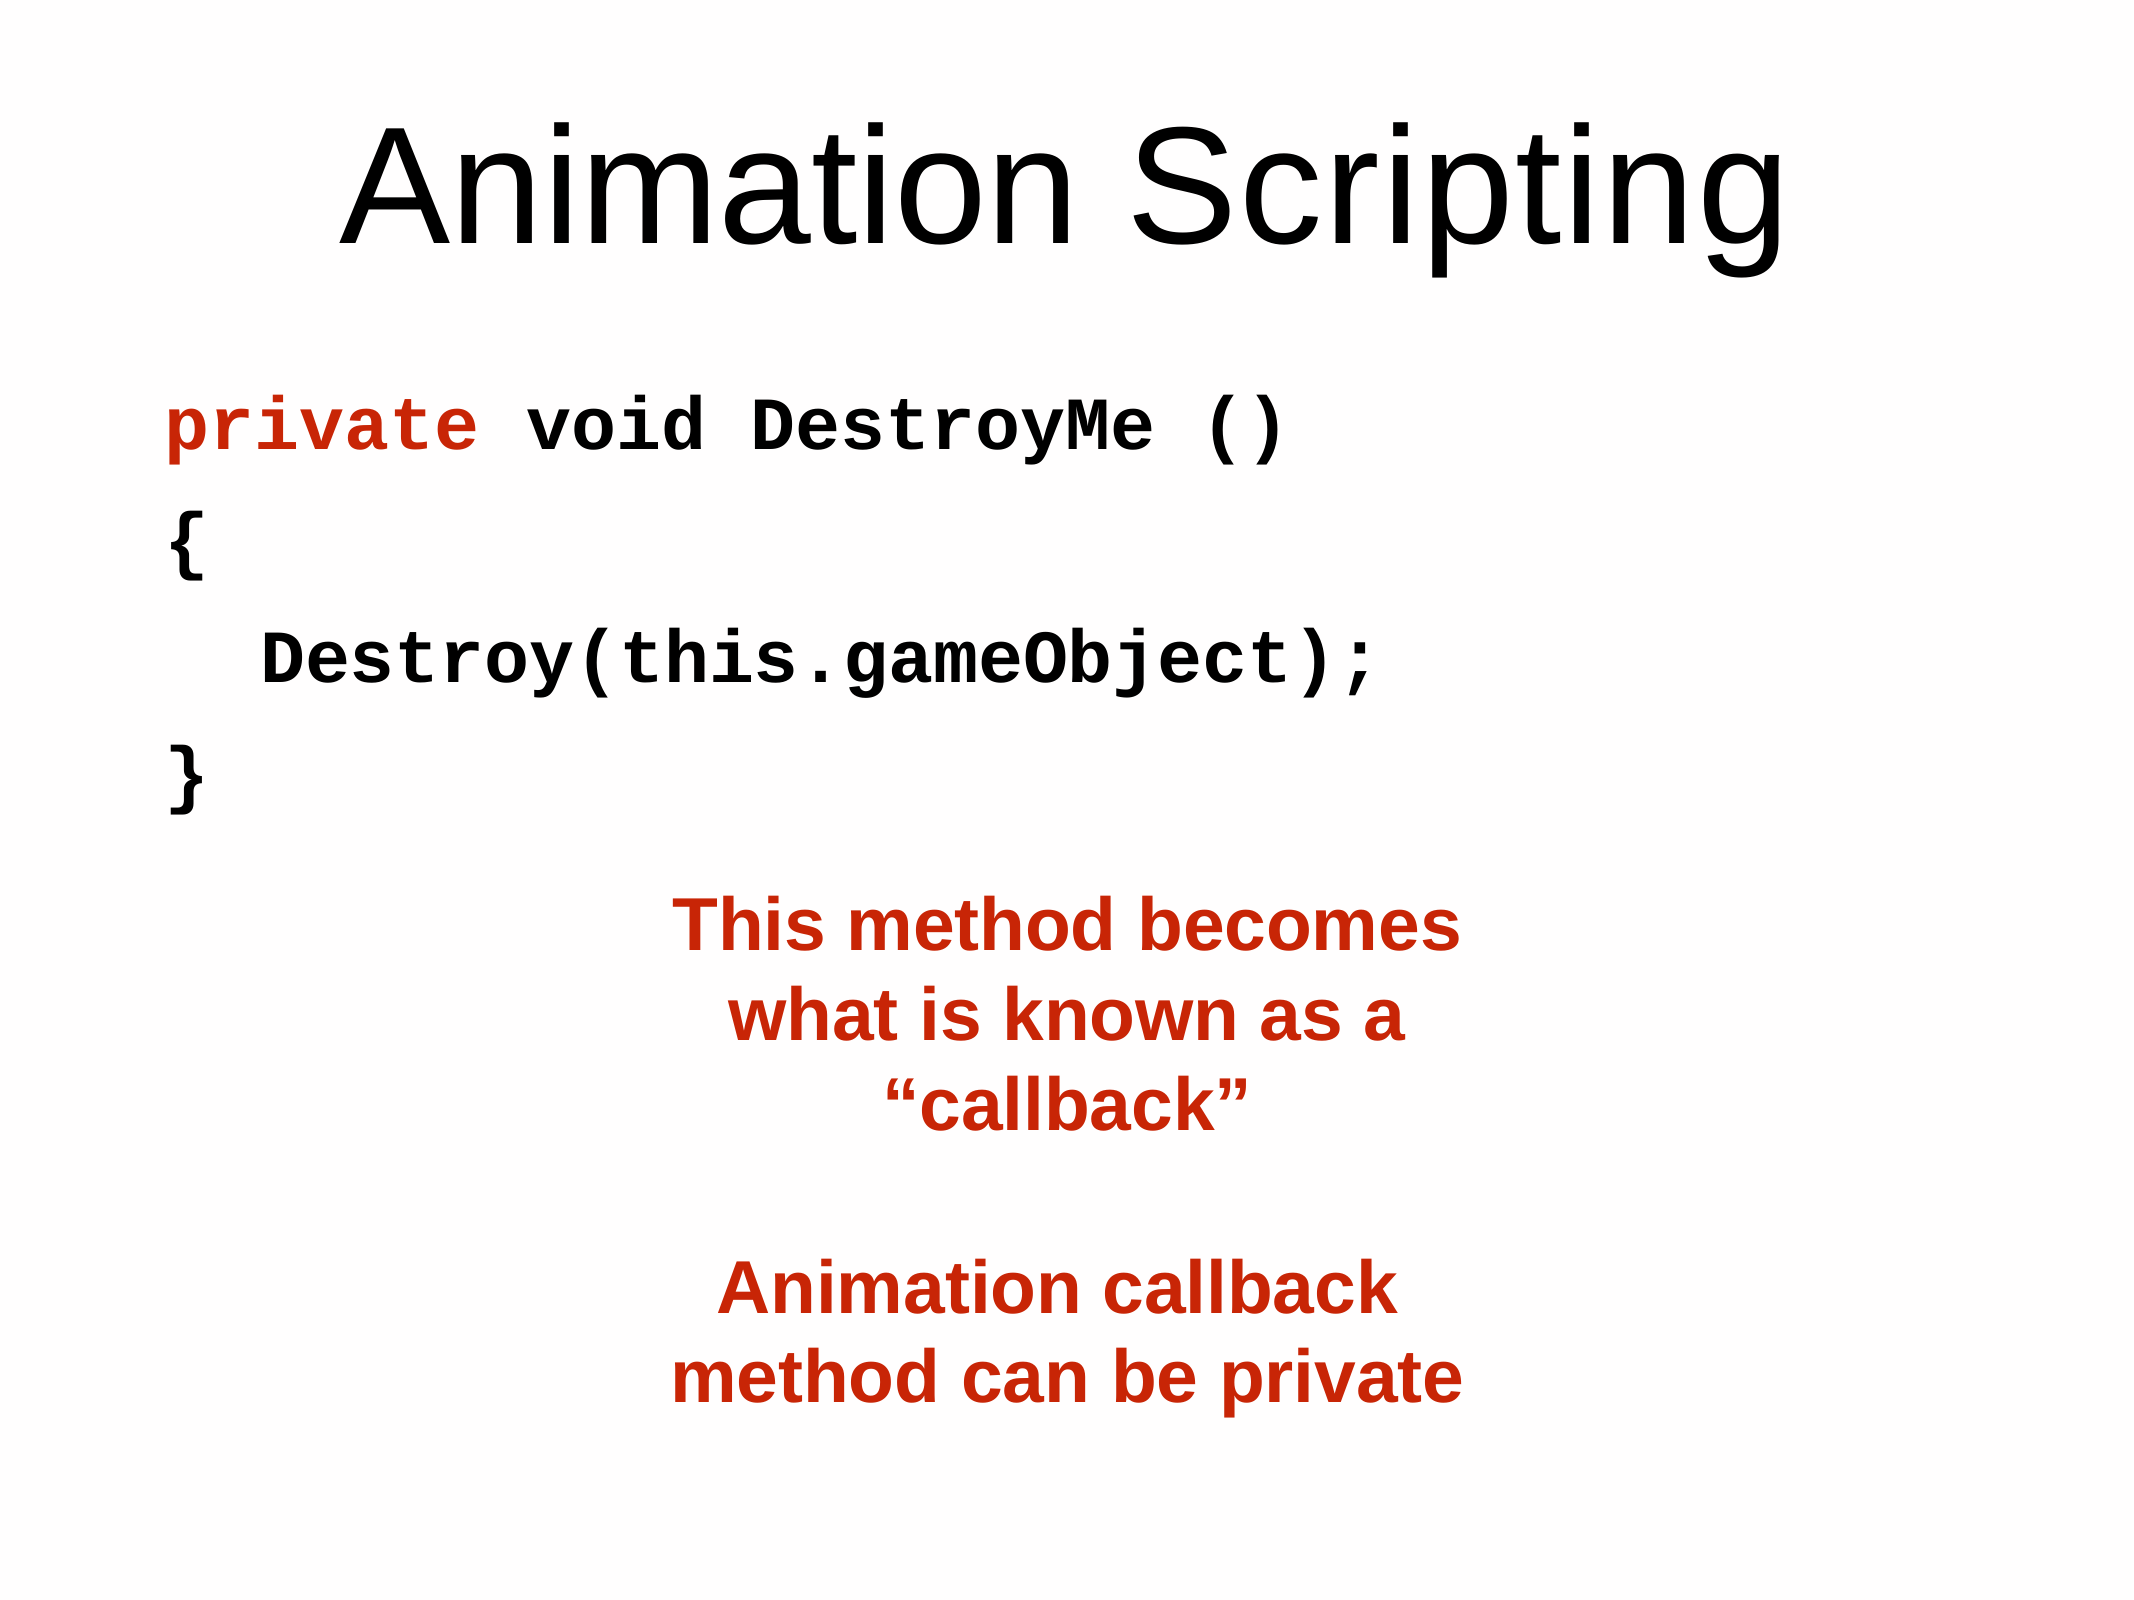

# Animation Scripting
private	void DestroyMe ()
{
Destroy(this.gameObject);
}
This method becomes  what is known as a  “callback”

Animation callback  method can be private